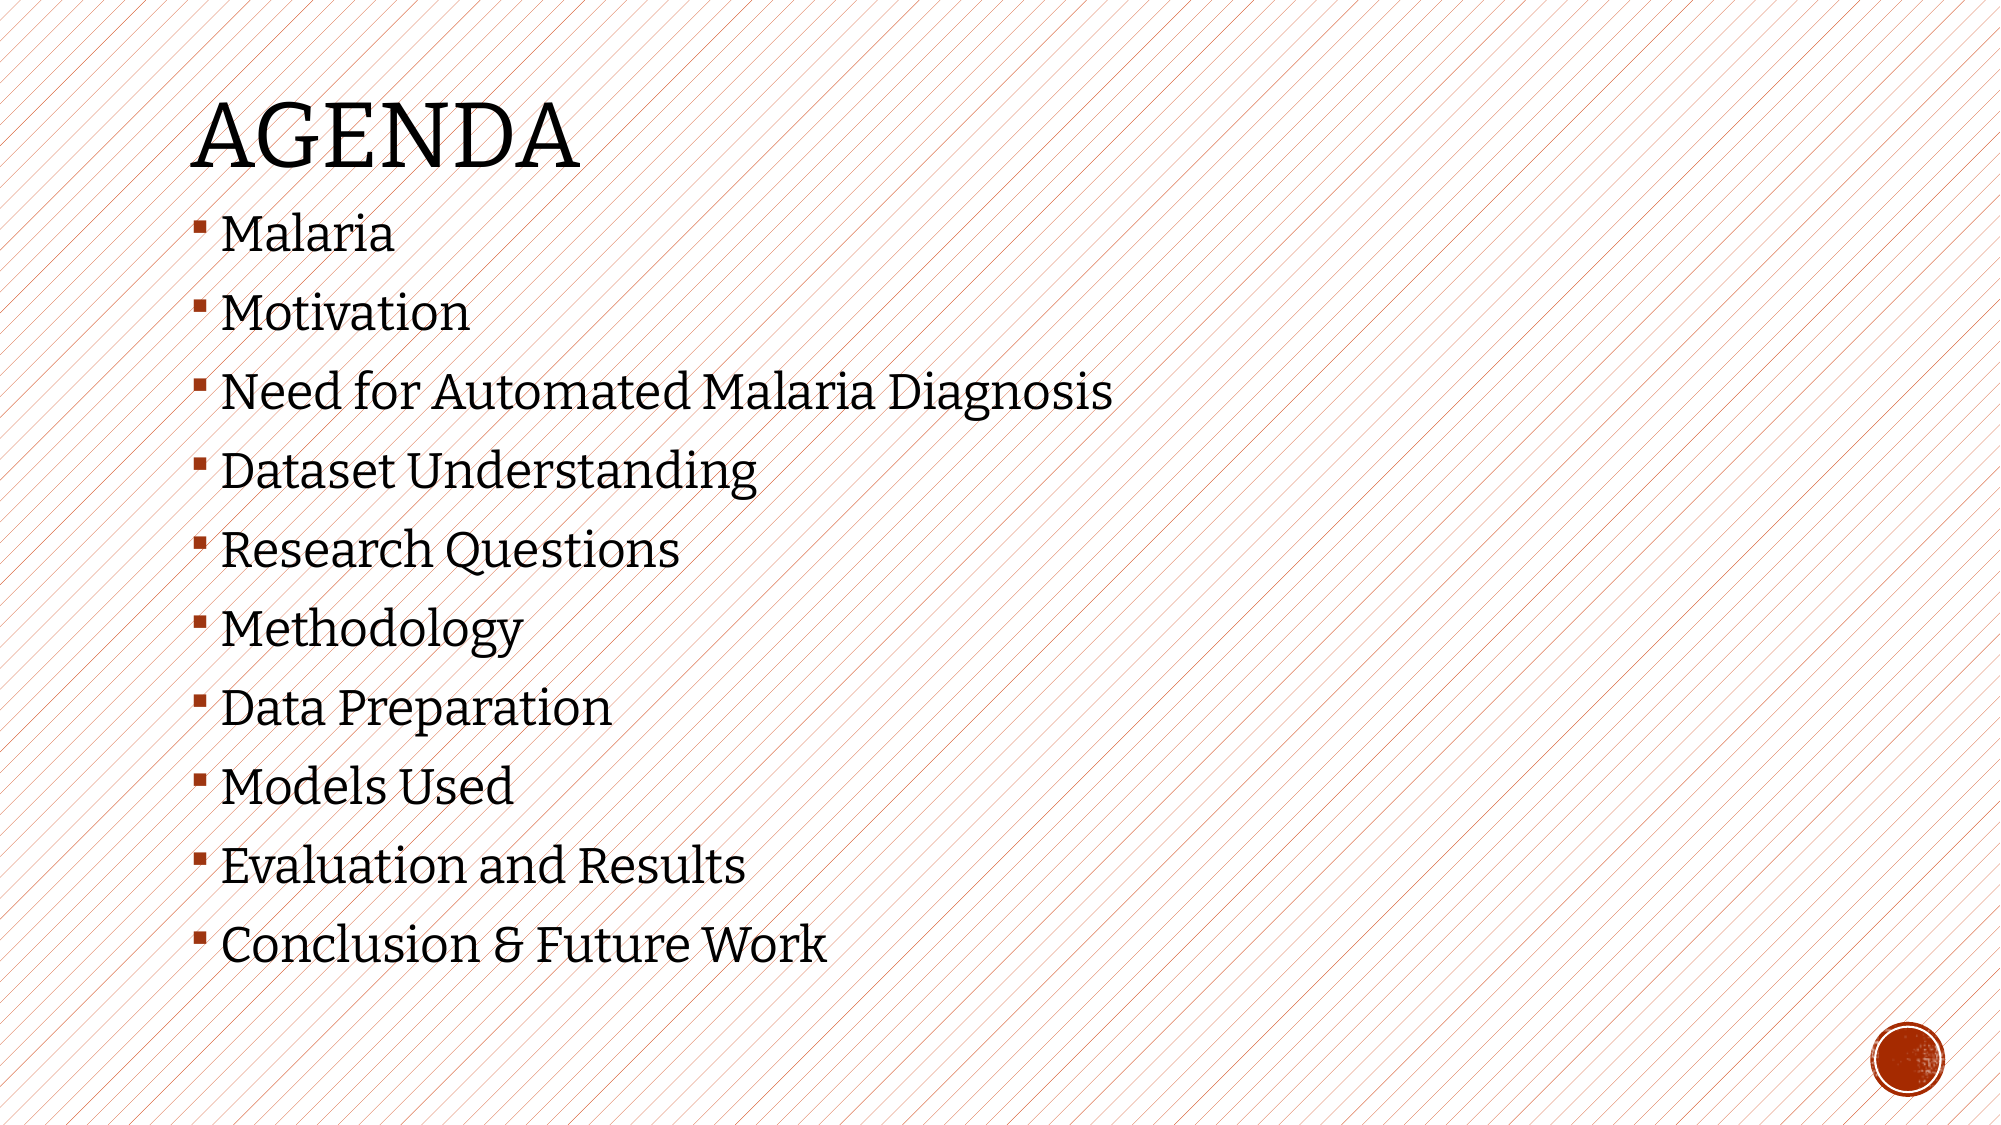

# Agenda
Malaria
Motivation
Need for Automated Malaria Diagnosis
Dataset Understanding
Research Questions
Methodology
Data Preparation
Models Used
Evaluation and Results
Conclusion & Future Work